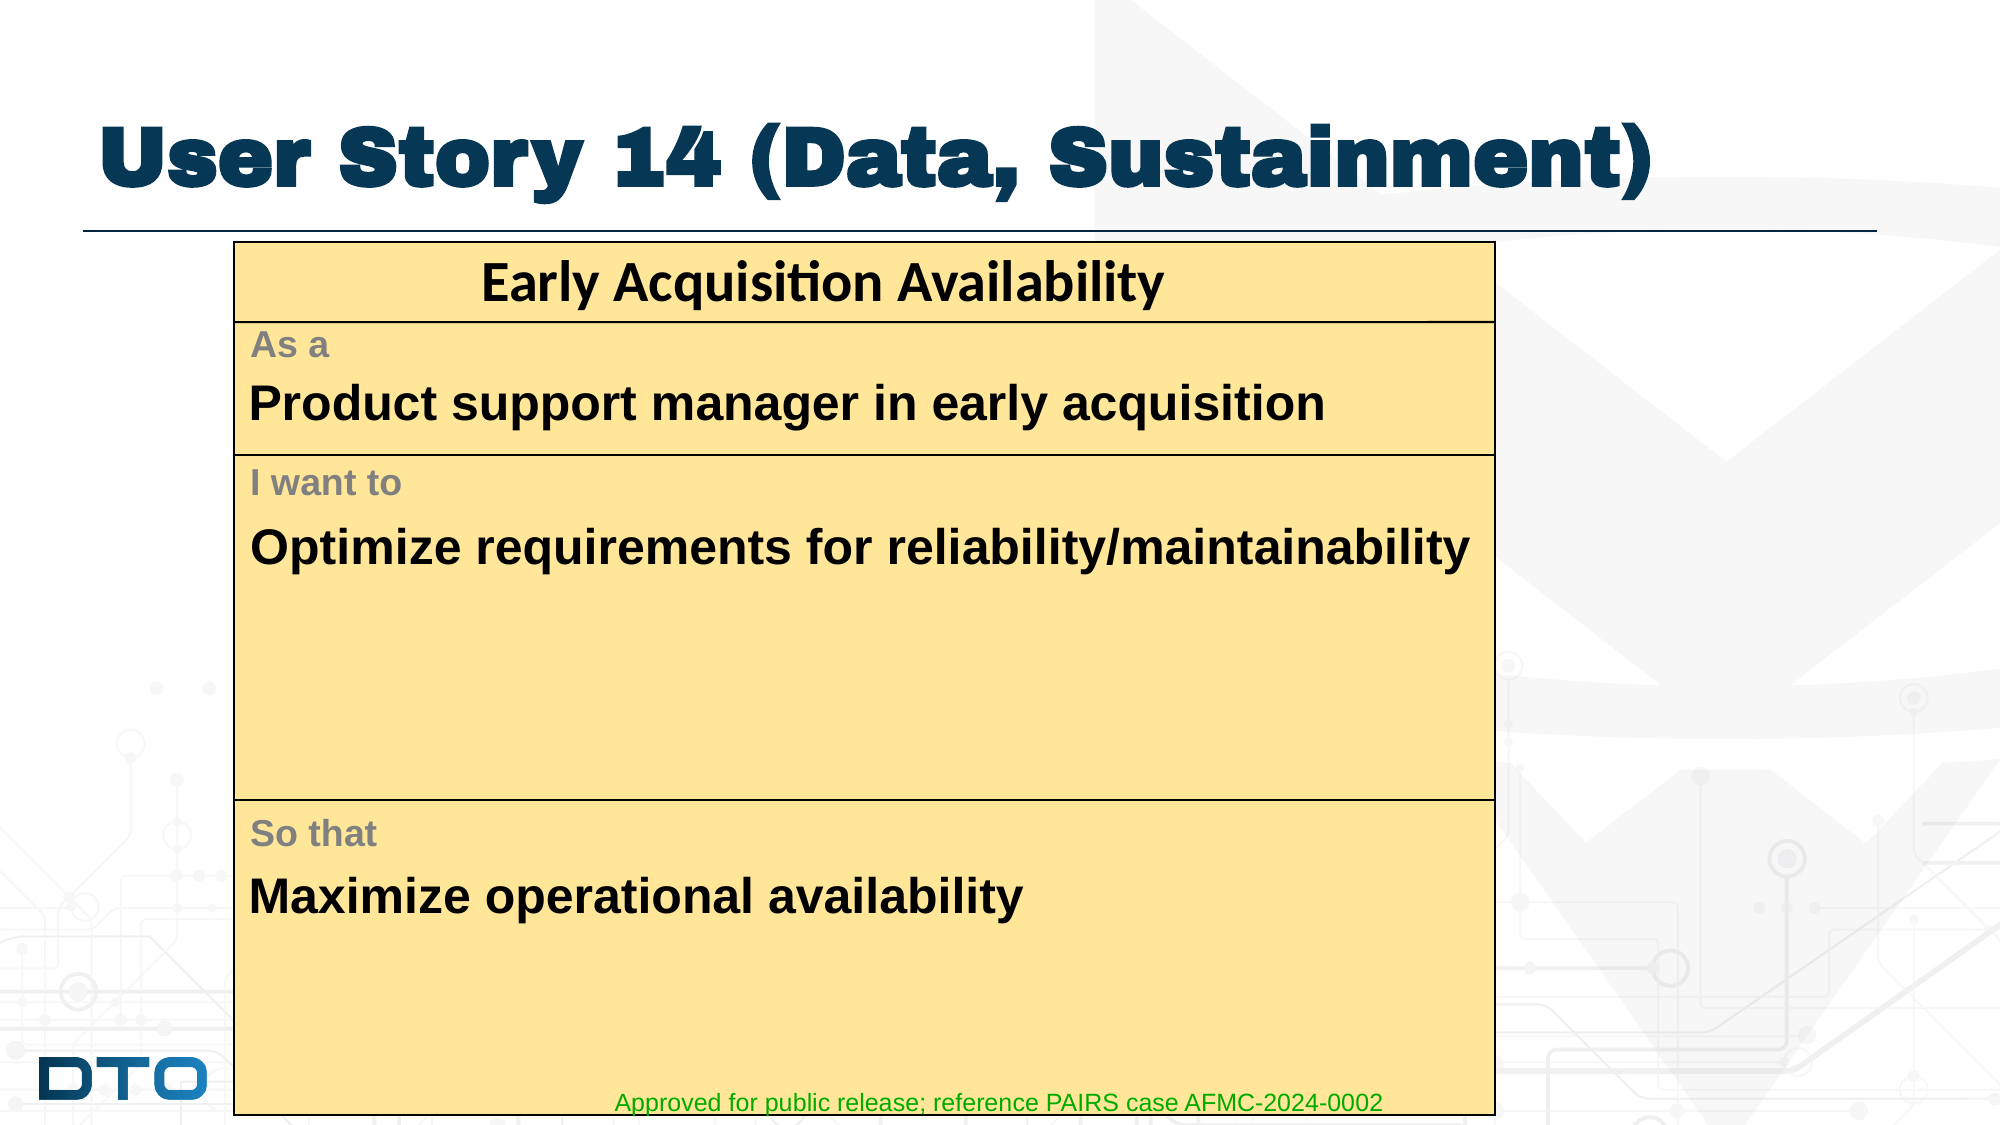

# User Story 14 (Data, Sustainment)
Early Acquisition Availability

As a
Product support manager in early acquisition
I want to
Optimize requirements for reliability/maintainability
So that
Maximize operational availability
Approved for public release; reference PAIRS case AFMC-2024-0002